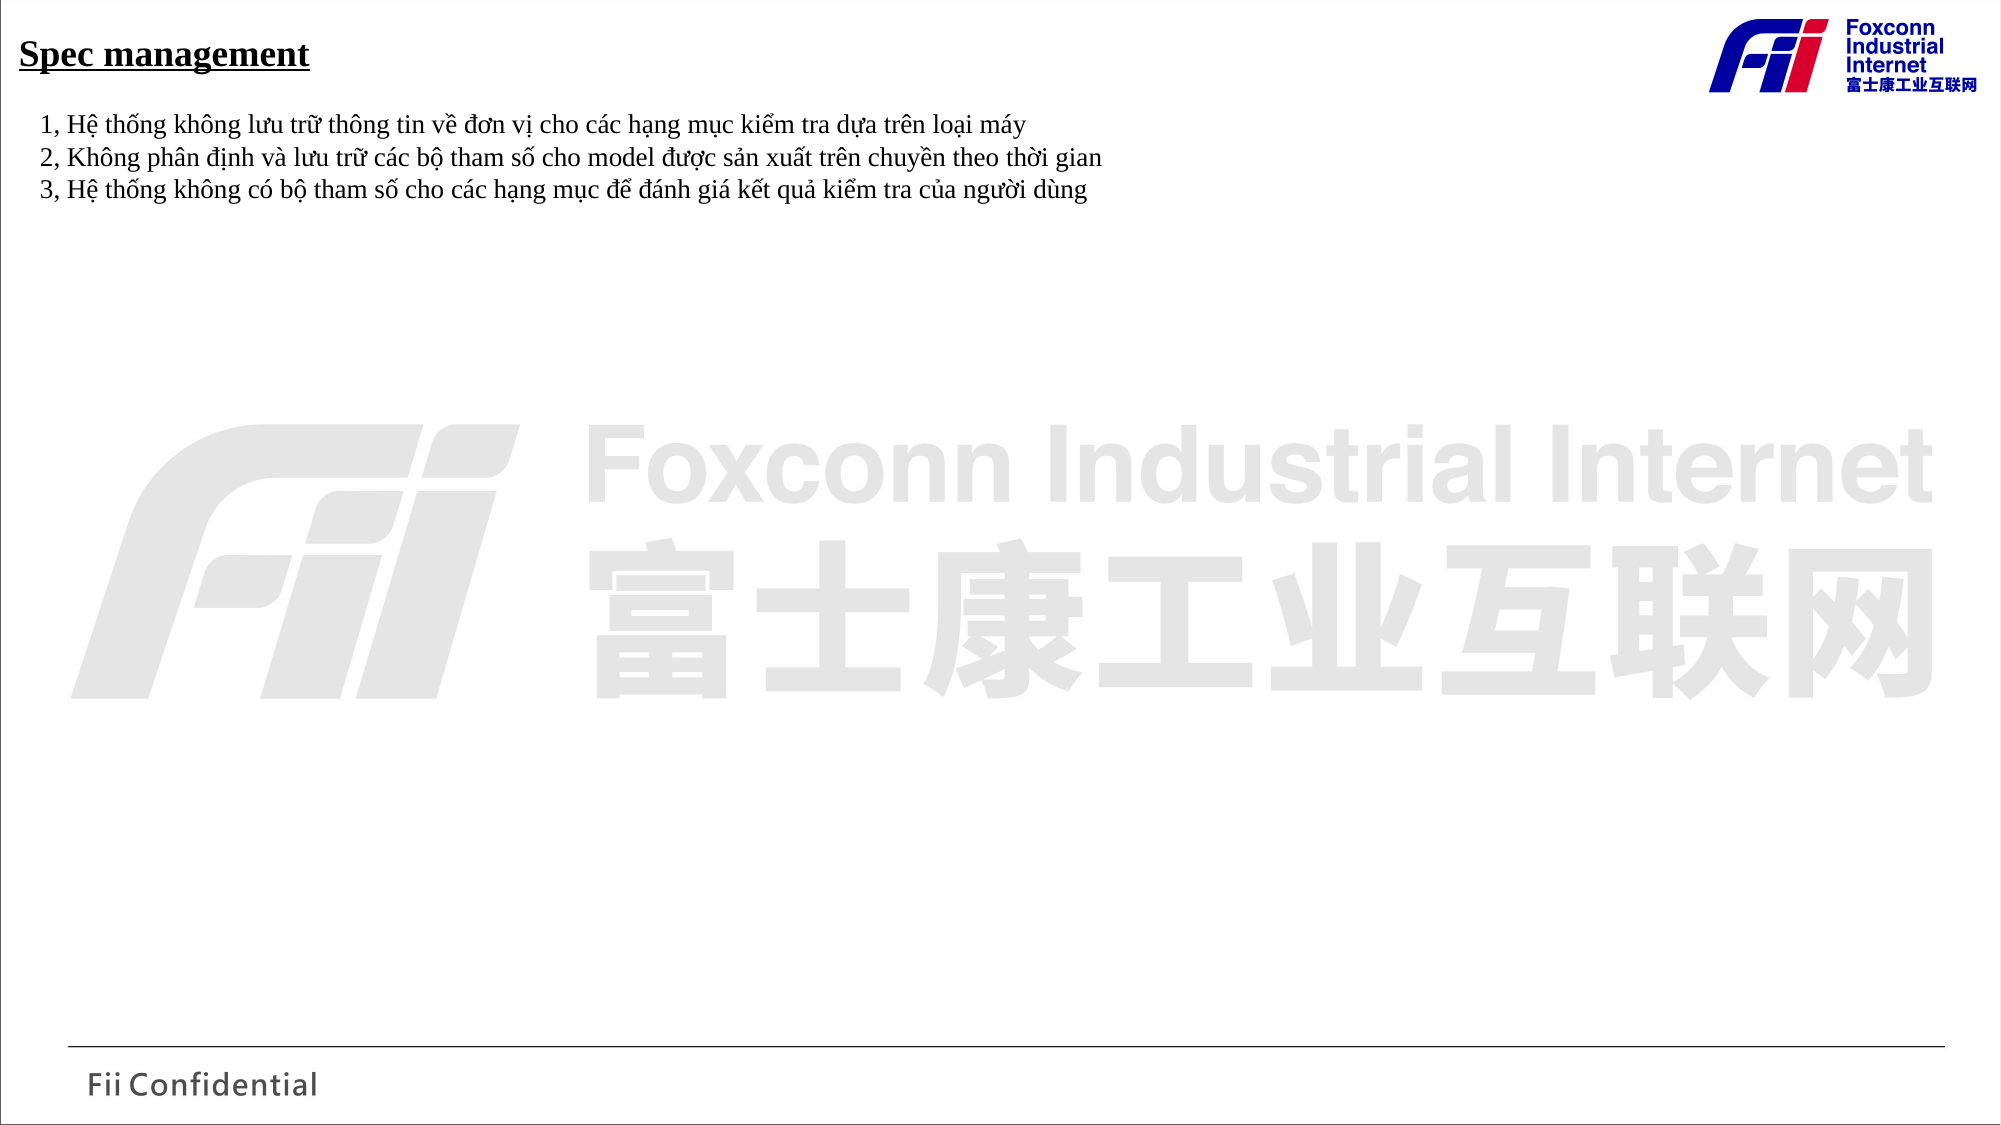

Spec management
1, Hệ thống không lưu trữ thông tin về đơn vị cho các hạng mục kiểm tra dựa trên loại máy
2, Không phân định và lưu trữ các bộ tham số cho model được sản xuất trên chuyền theo thời gian
3, Hệ thống không có bộ tham số cho các hạng mục để đánh giá kết quả kiểm tra của người dùng